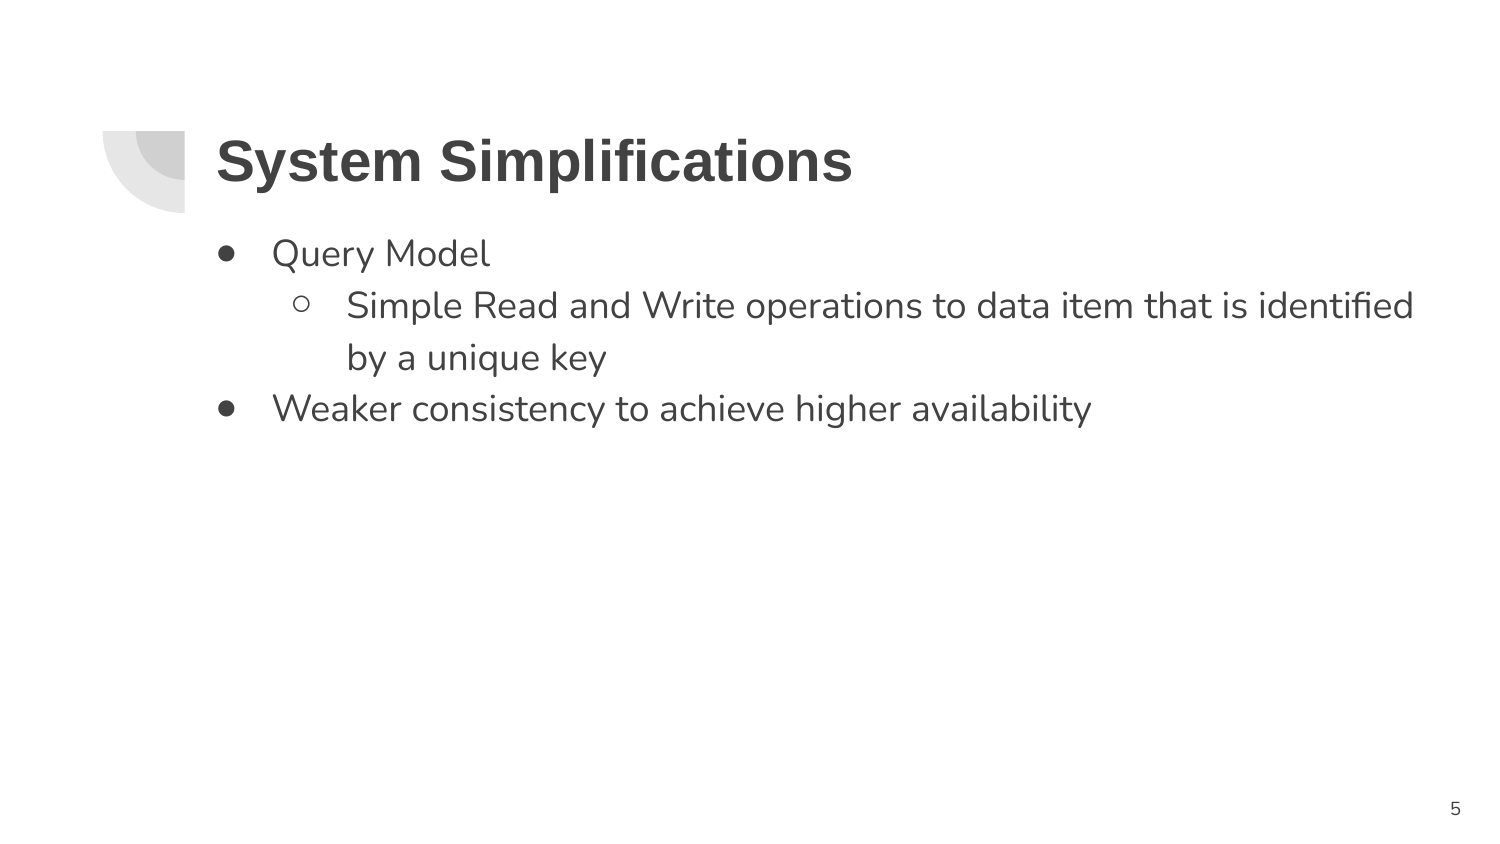

# System Simplifications
Query Model
Simple Read and Write operations to data item that is identified by a unique key
Weaker consistency to achieve higher availability
5